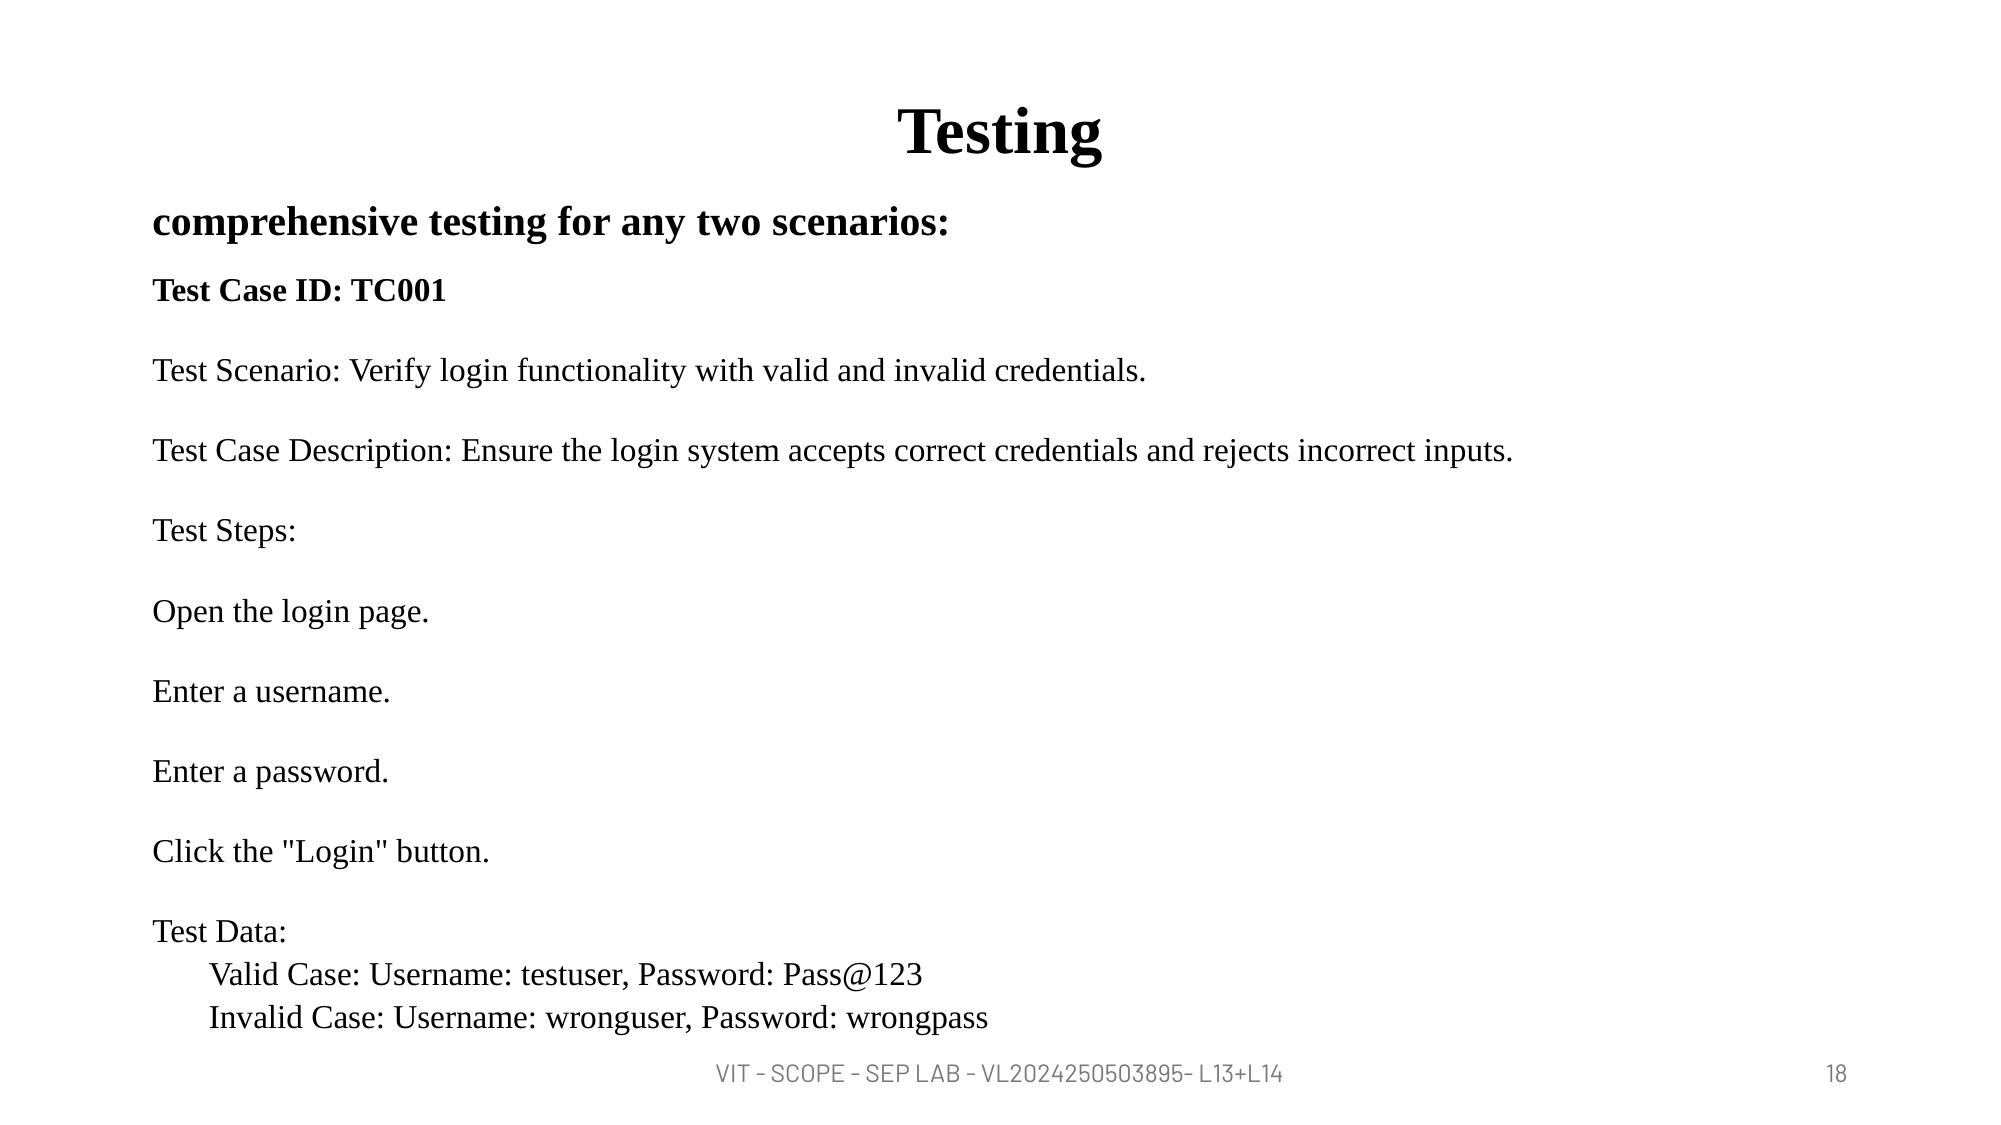

# Testing
comprehensive testing for any two scenarios:
Test Case ID: TC001
Test Scenario: Verify login functionality with valid and invalid credentials.
Test Case Description: Ensure the login system accepts correct credentials and rejects incorrect inputs.
Test Steps:
Open the login page.
Enter a username.
Enter a password.
Click the "Login" button.
Test Data:
Valid Case: Username: testuser, Password: Pass@123
Invalid Case: Username: wronguser, Password: wrongpass
VIT - SCOPE - SEP LAB - VL2024250503895- L13+L14
18